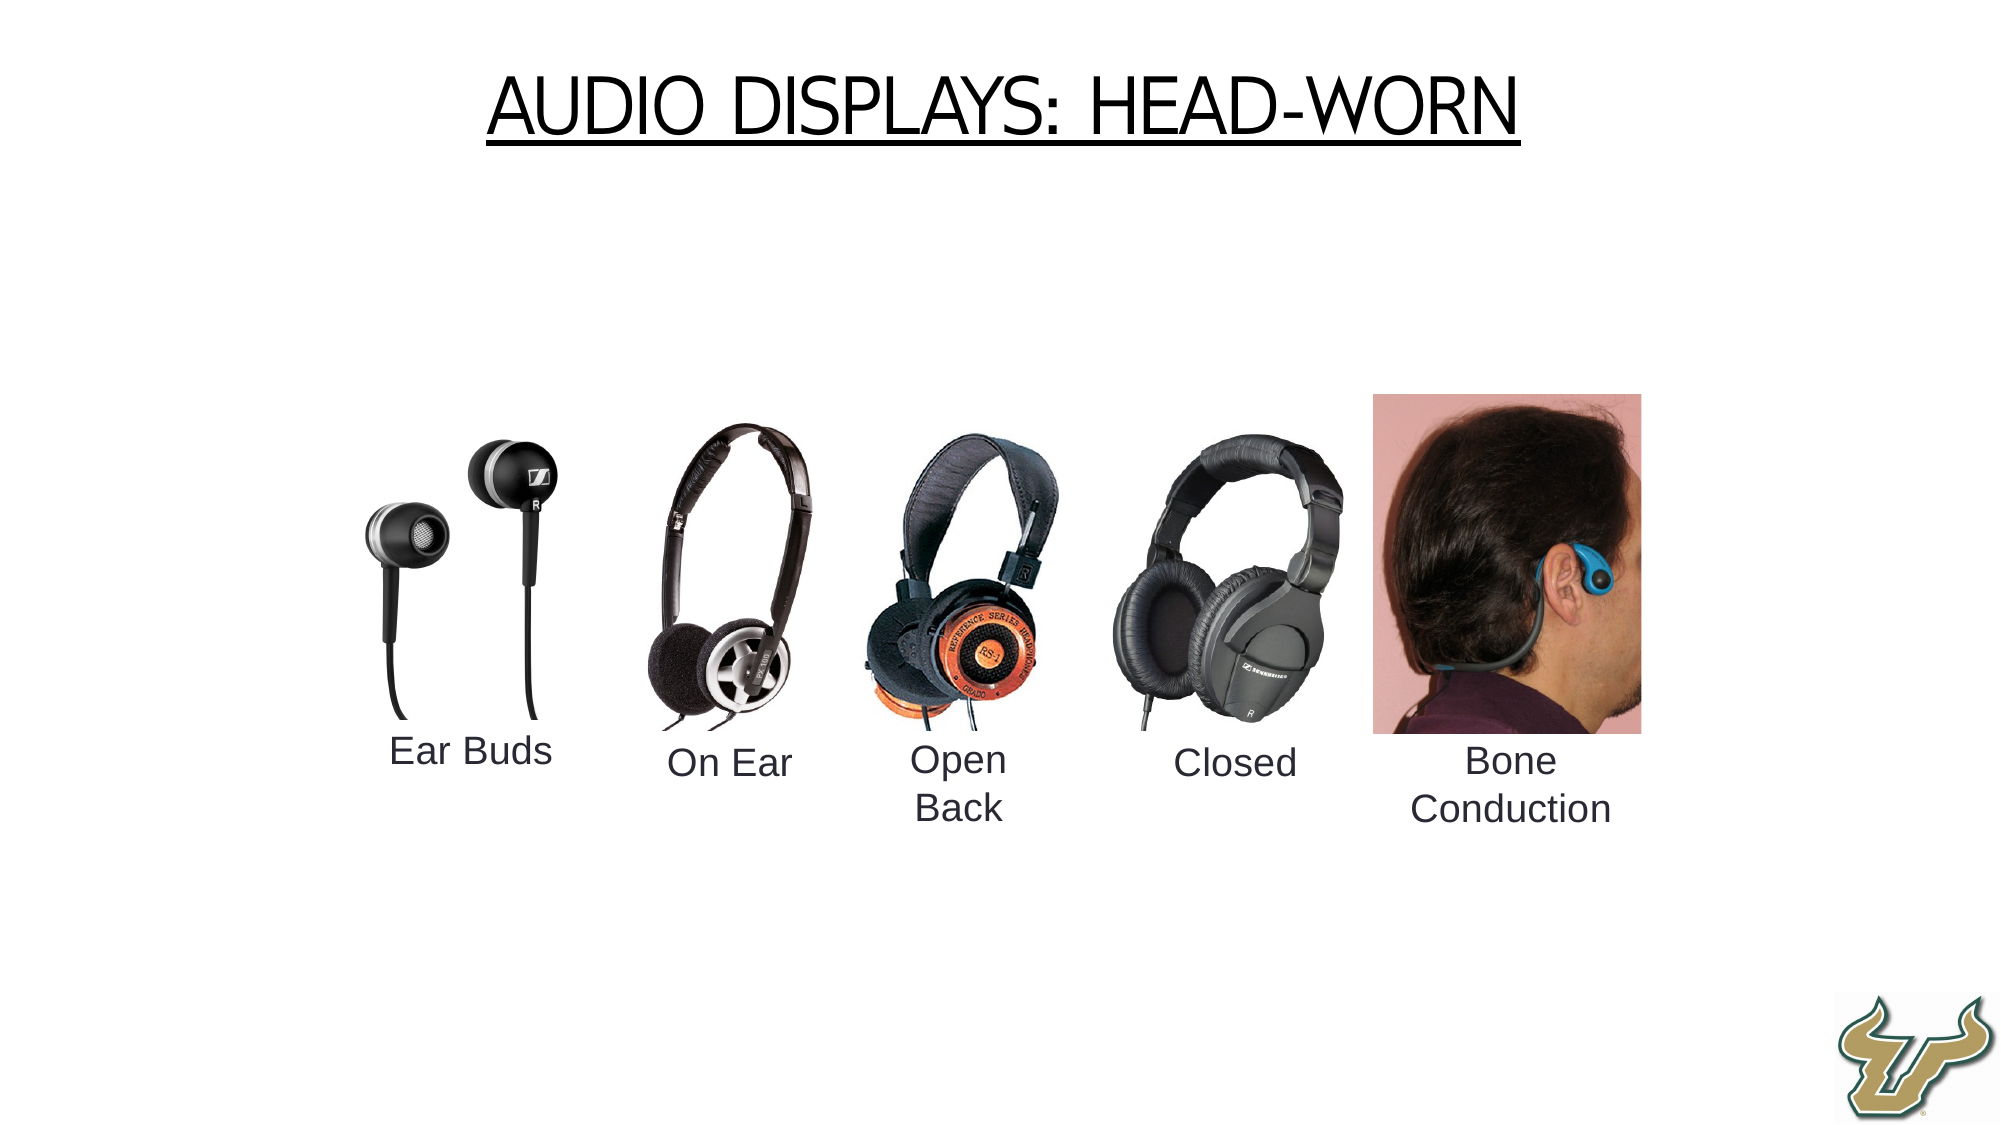

Audio Displays: Head-worn

Ear Buds
Open Back
Bone Conduction
On Ear
Closed